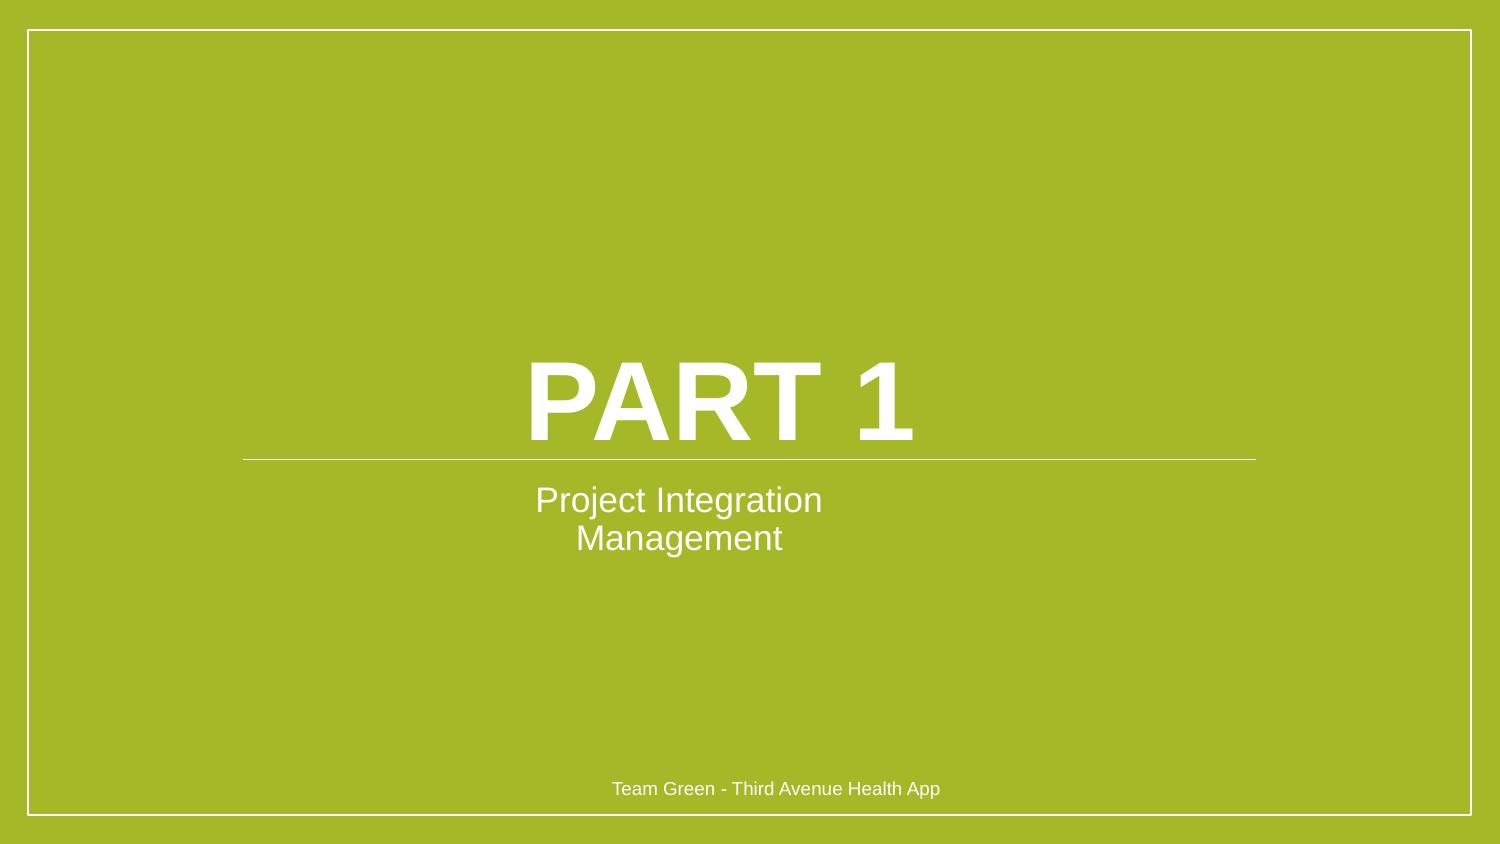

# PART 1
Project Integration Management

Team Green - Third Avenue Health App